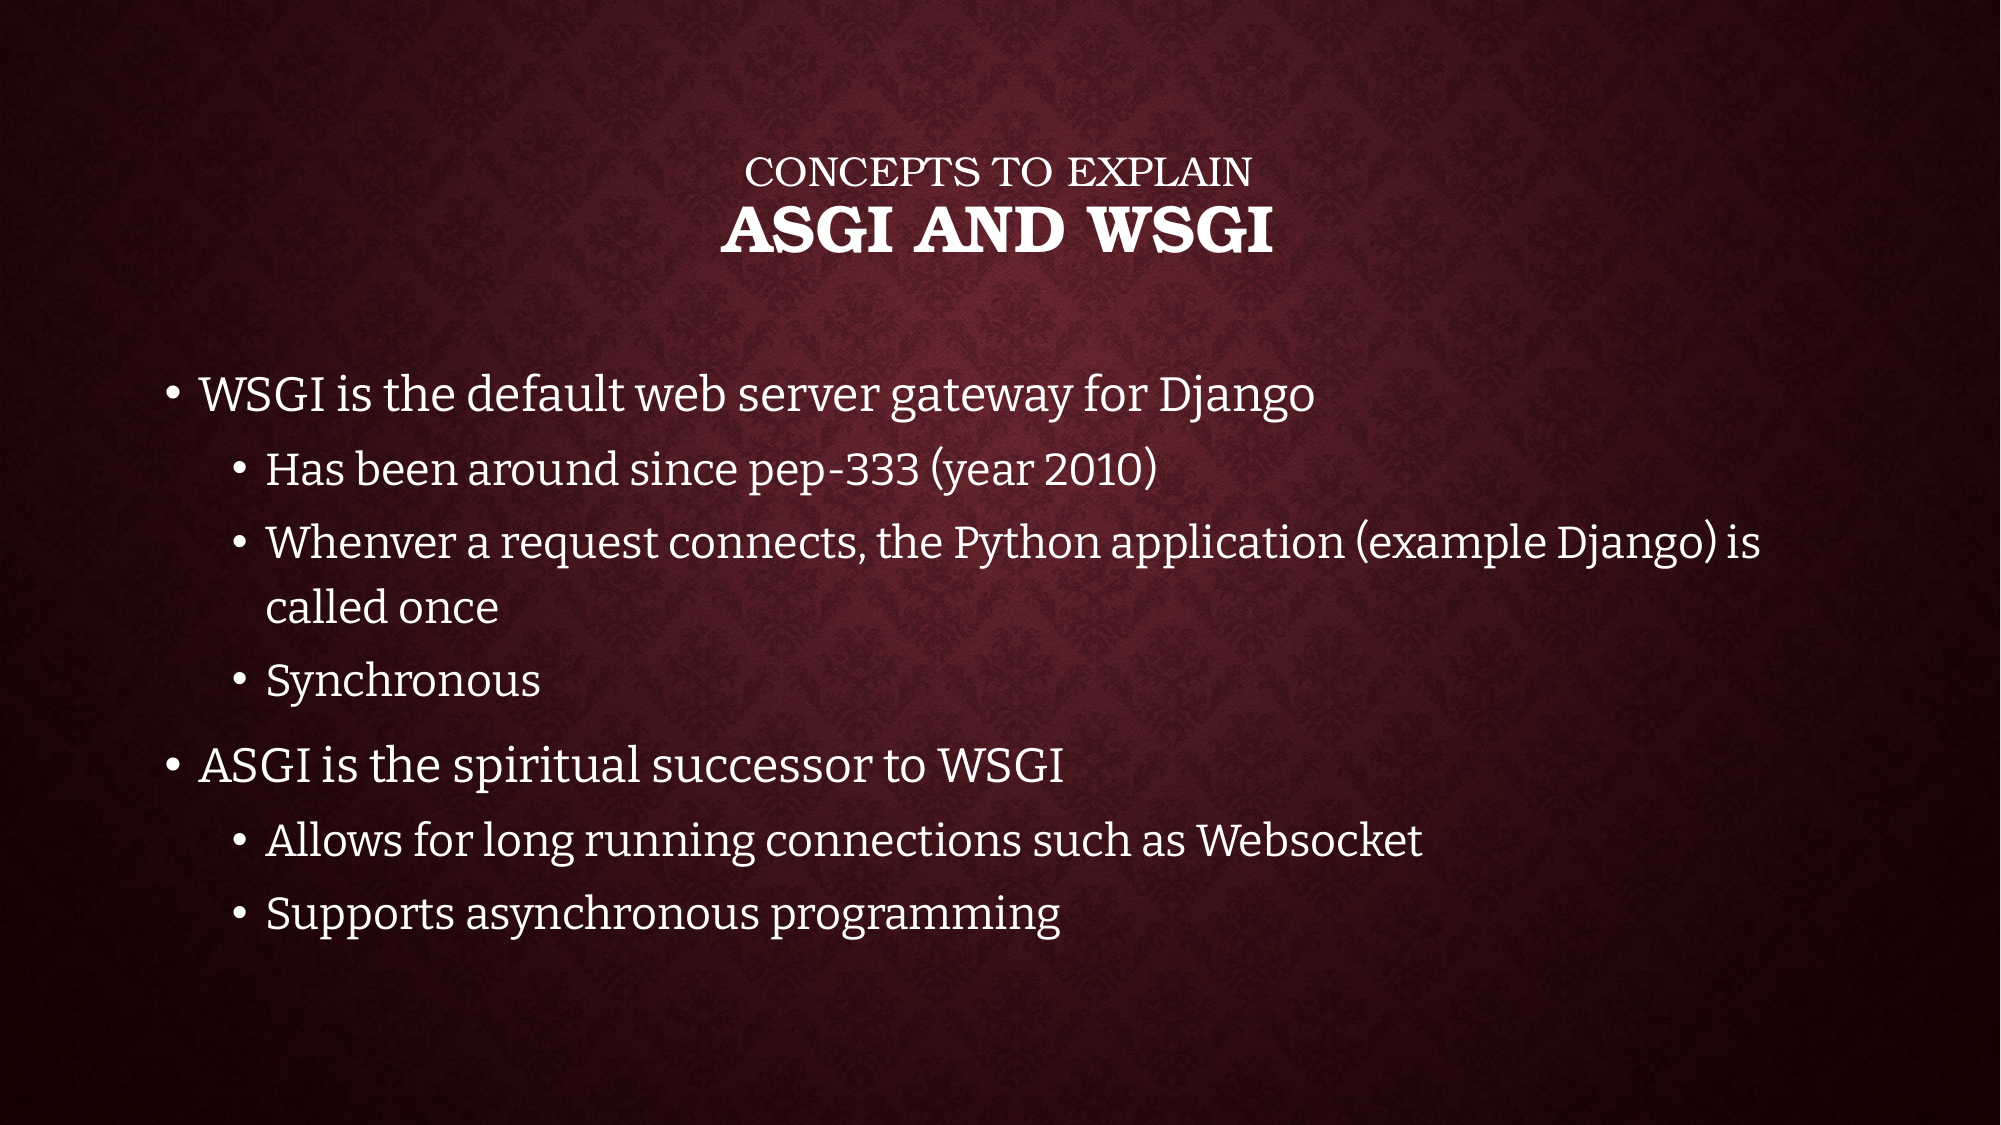

# Concepts to explain ASGI and WSGI
WSGI is the default web server gateway for Django
Has been around since pep-333 (year 2010)
Whenver a request connects, the Python application (example Django) is called once
Synchronous
ASGI is the spiritual successor to WSGI
Allows for long running connections such as Websocket
Supports asynchronous programming